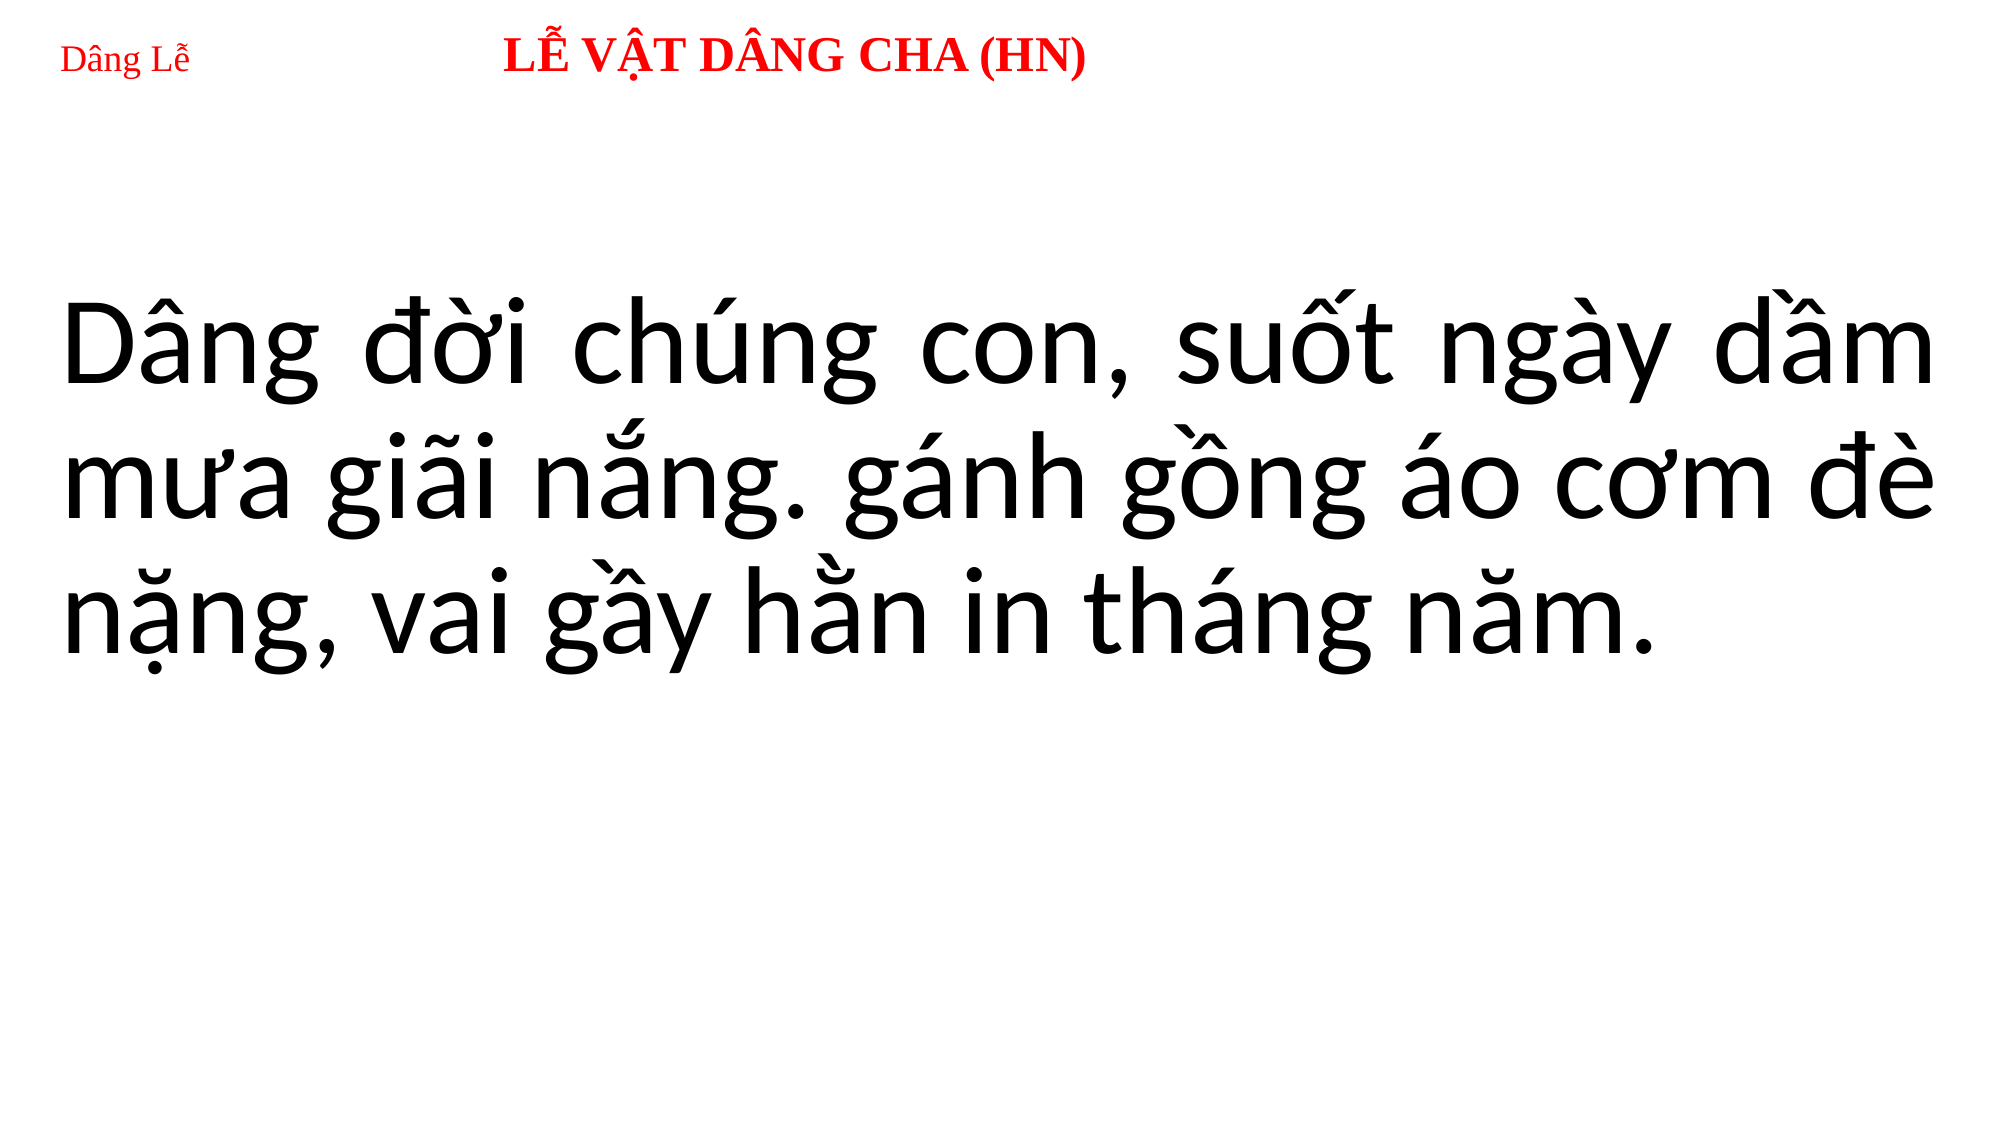

# Dâng Lễ                                 LỄ VẬT DÂNG CHA (HN)
Dâng đời chúng con, suốt ngày dầm mưa giãi nắng. gánh gồng áo cơm đè nặng, vai gầy hằn in tháng năm.